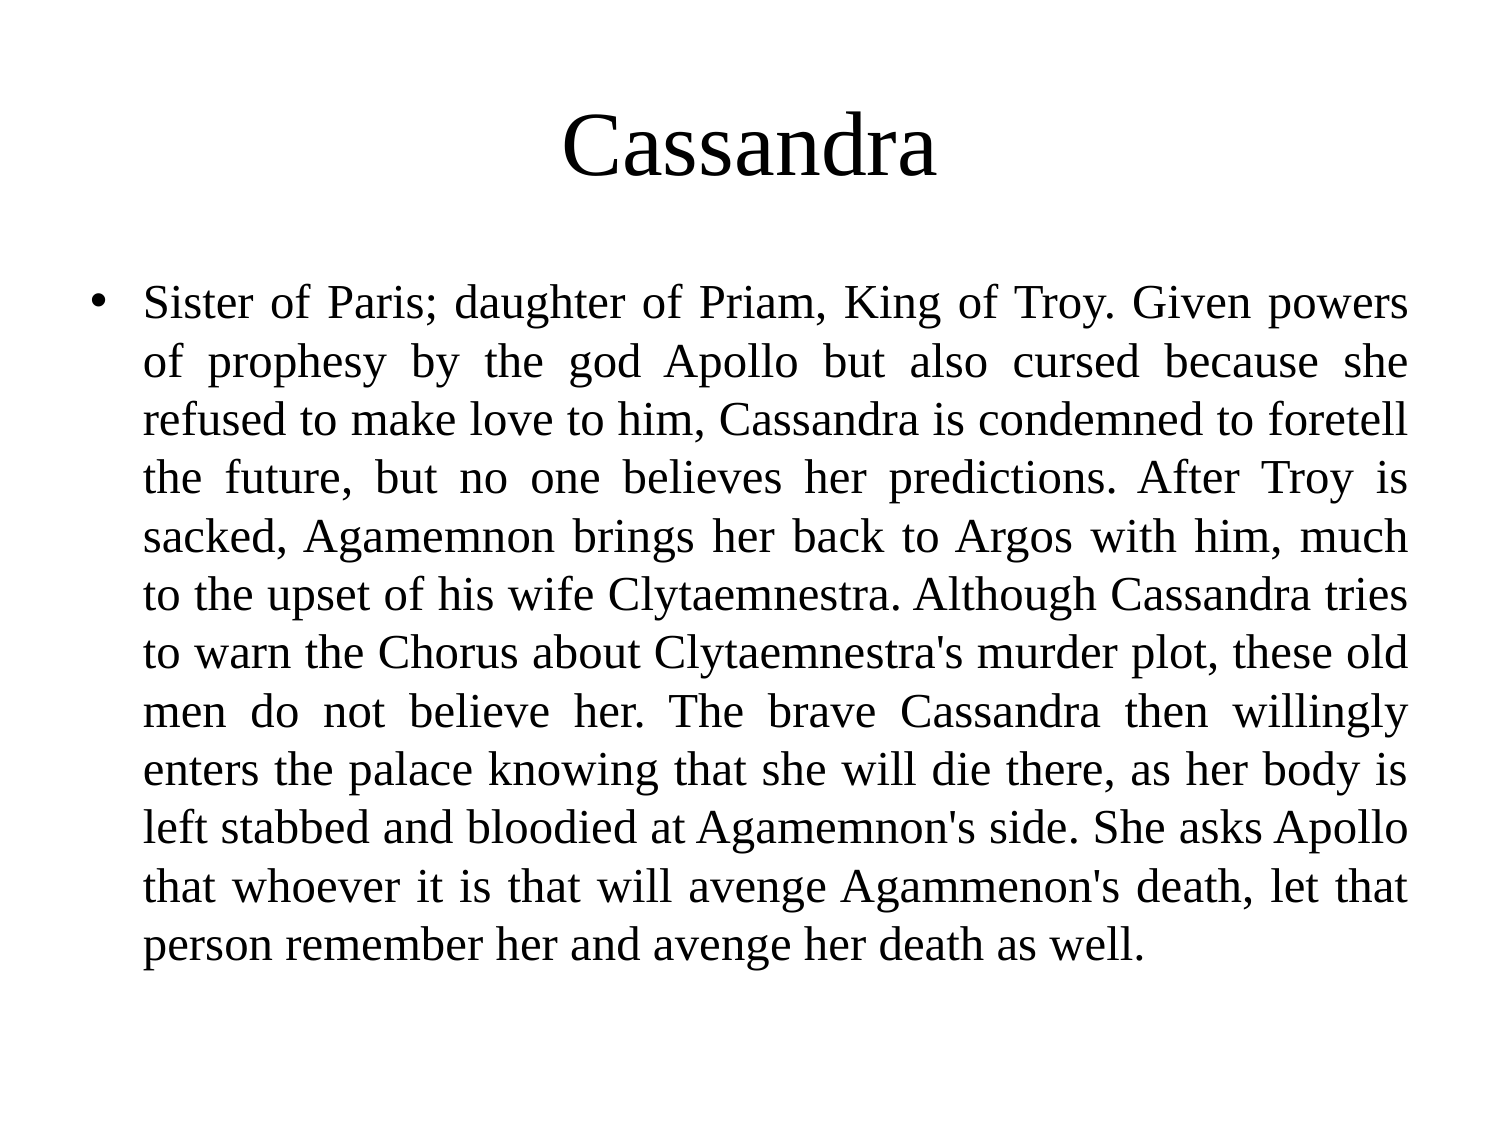

# Cassandra
Sister of Paris; daughter of Priam, King of Troy. Given powers of prophesy by the god Apollo but also cursed because she refused to make love to him, Cassandra is condemned to foretell the future, but no one believes her predictions. After Troy is sacked, Agamemnon brings her back to Argos with him, much to the upset of his wife Clytaemnestra. Although Cassandra tries to warn the Chorus about Clytaemnestra's murder plot, these old men do not believe her. The brave Cassandra then willingly enters the palace knowing that she will die there, as her body is left stabbed and bloodied at Agamemnon's side. She asks Apollo that whoever it is that will avenge Agammenon's death, let that person remember her and avenge her death as well.